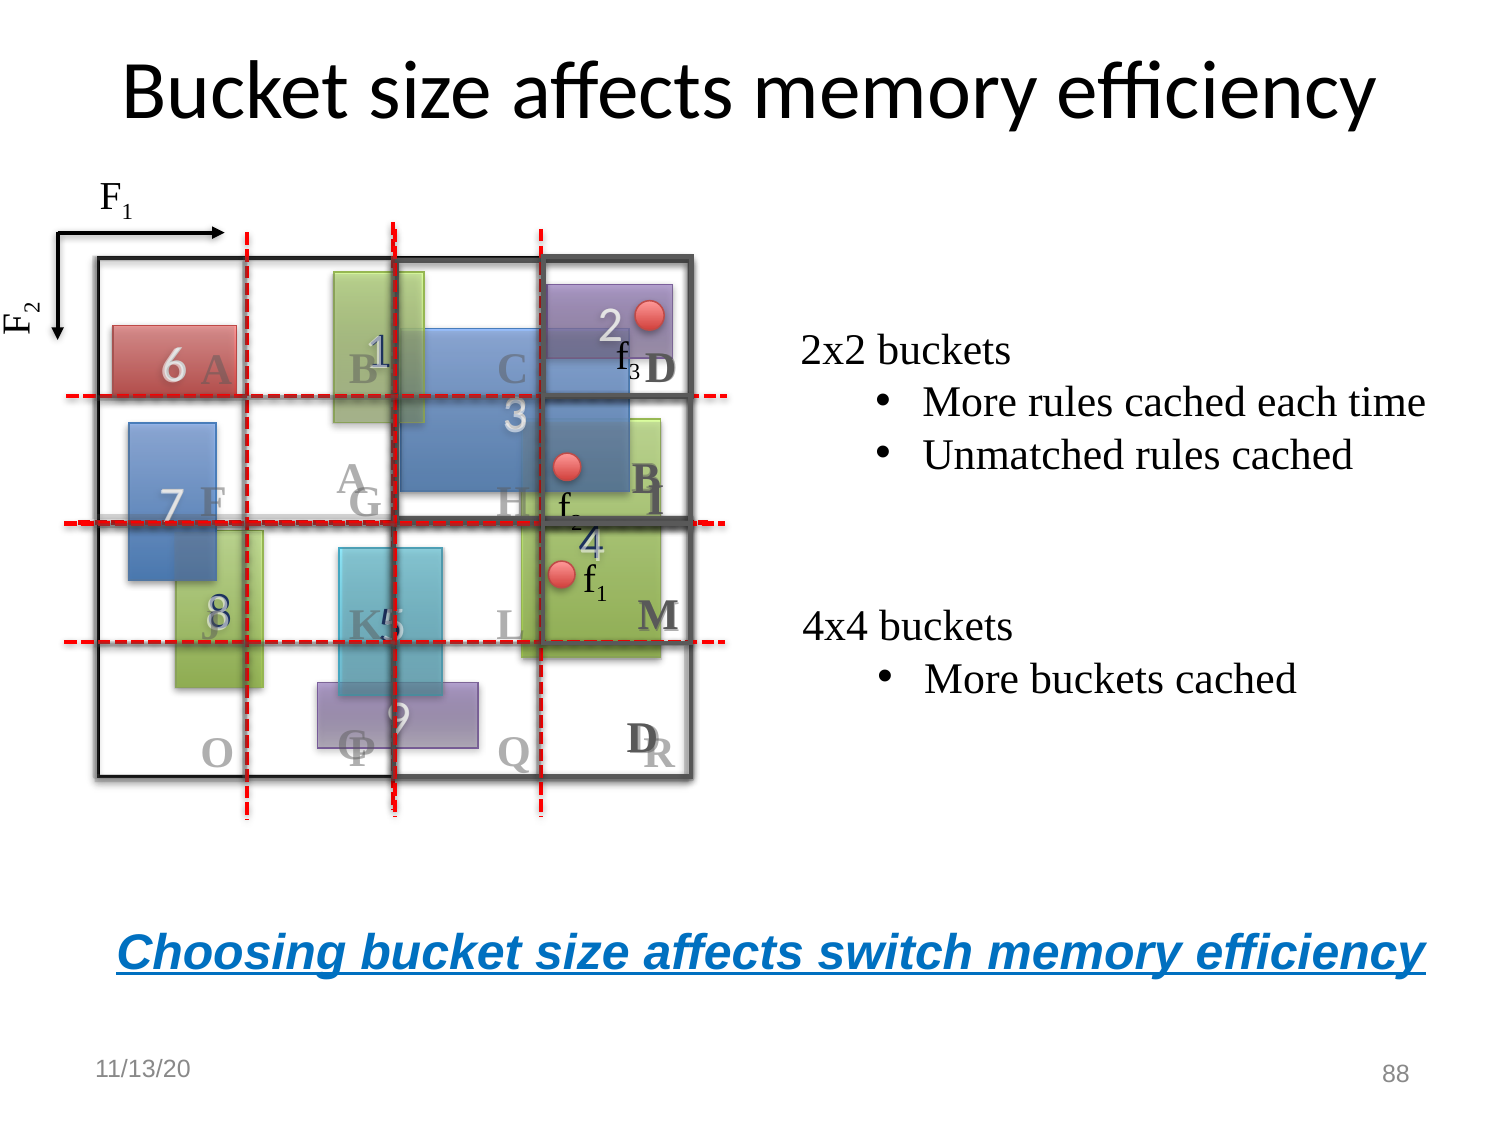

Bucket size affects memory efficiency
Bucket size affects memory efficiency
F1
F2

D

D

A

B

D

C

A

B
C

F

G
H

J

K
L

O

P
Q

R

B
1
1
2
2

f3
2x2 buckets
More rules cached each time
Unmatched rules cached
6
7
8
6
7
8
3
3

I

I
4
4

f2

D

M

M
f1

5
5
4x4 buckets
More buckets cached
9
9
Choosing bucket size affects switch memory efficiency
88
11/13/20